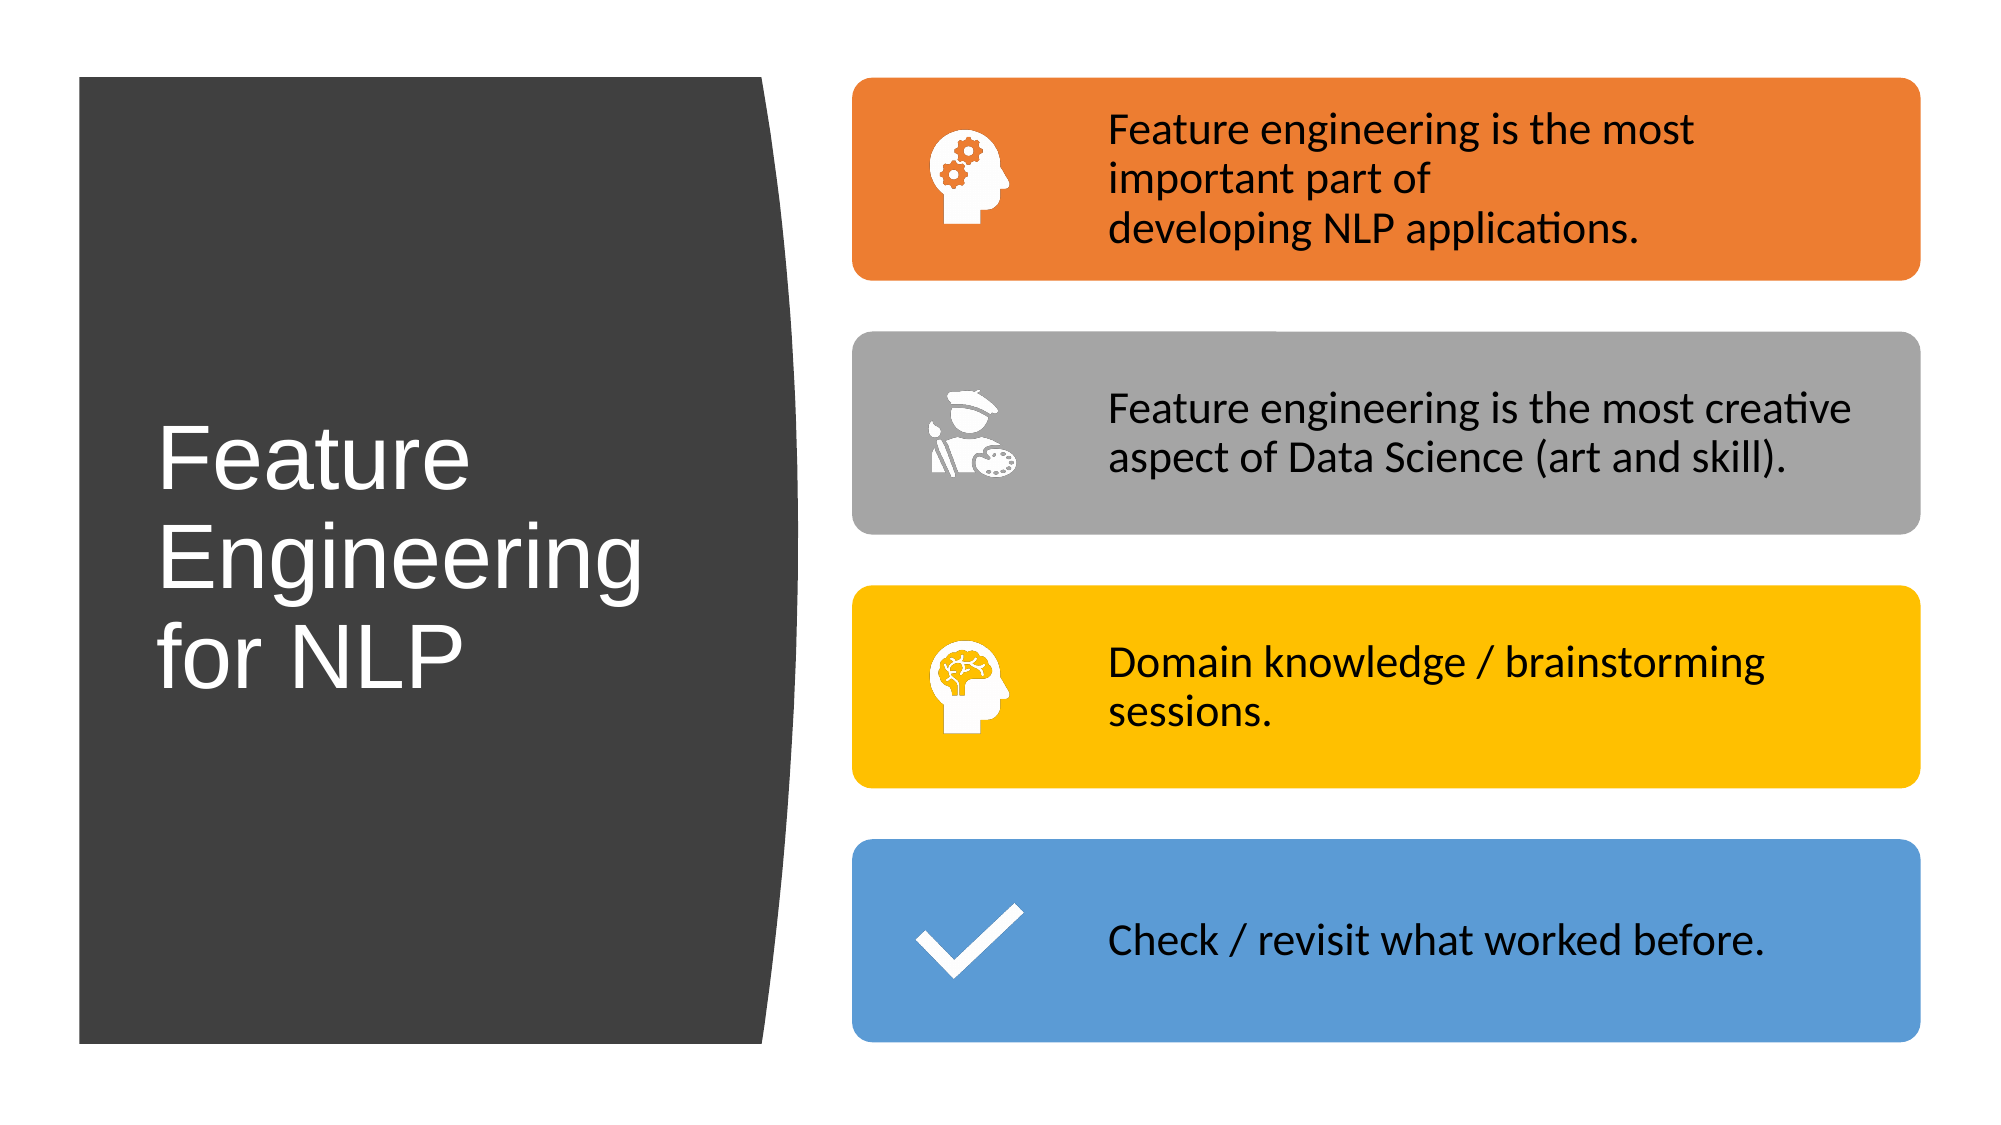

Feature engineering is the most important part of developing NLP applications.
Feature engineering is the most creative aspect of Data Science (art and skill).
Domain knowledge / brainstorming sessions.
Check / revisit what worked before.

# Feature Engineering for NLP